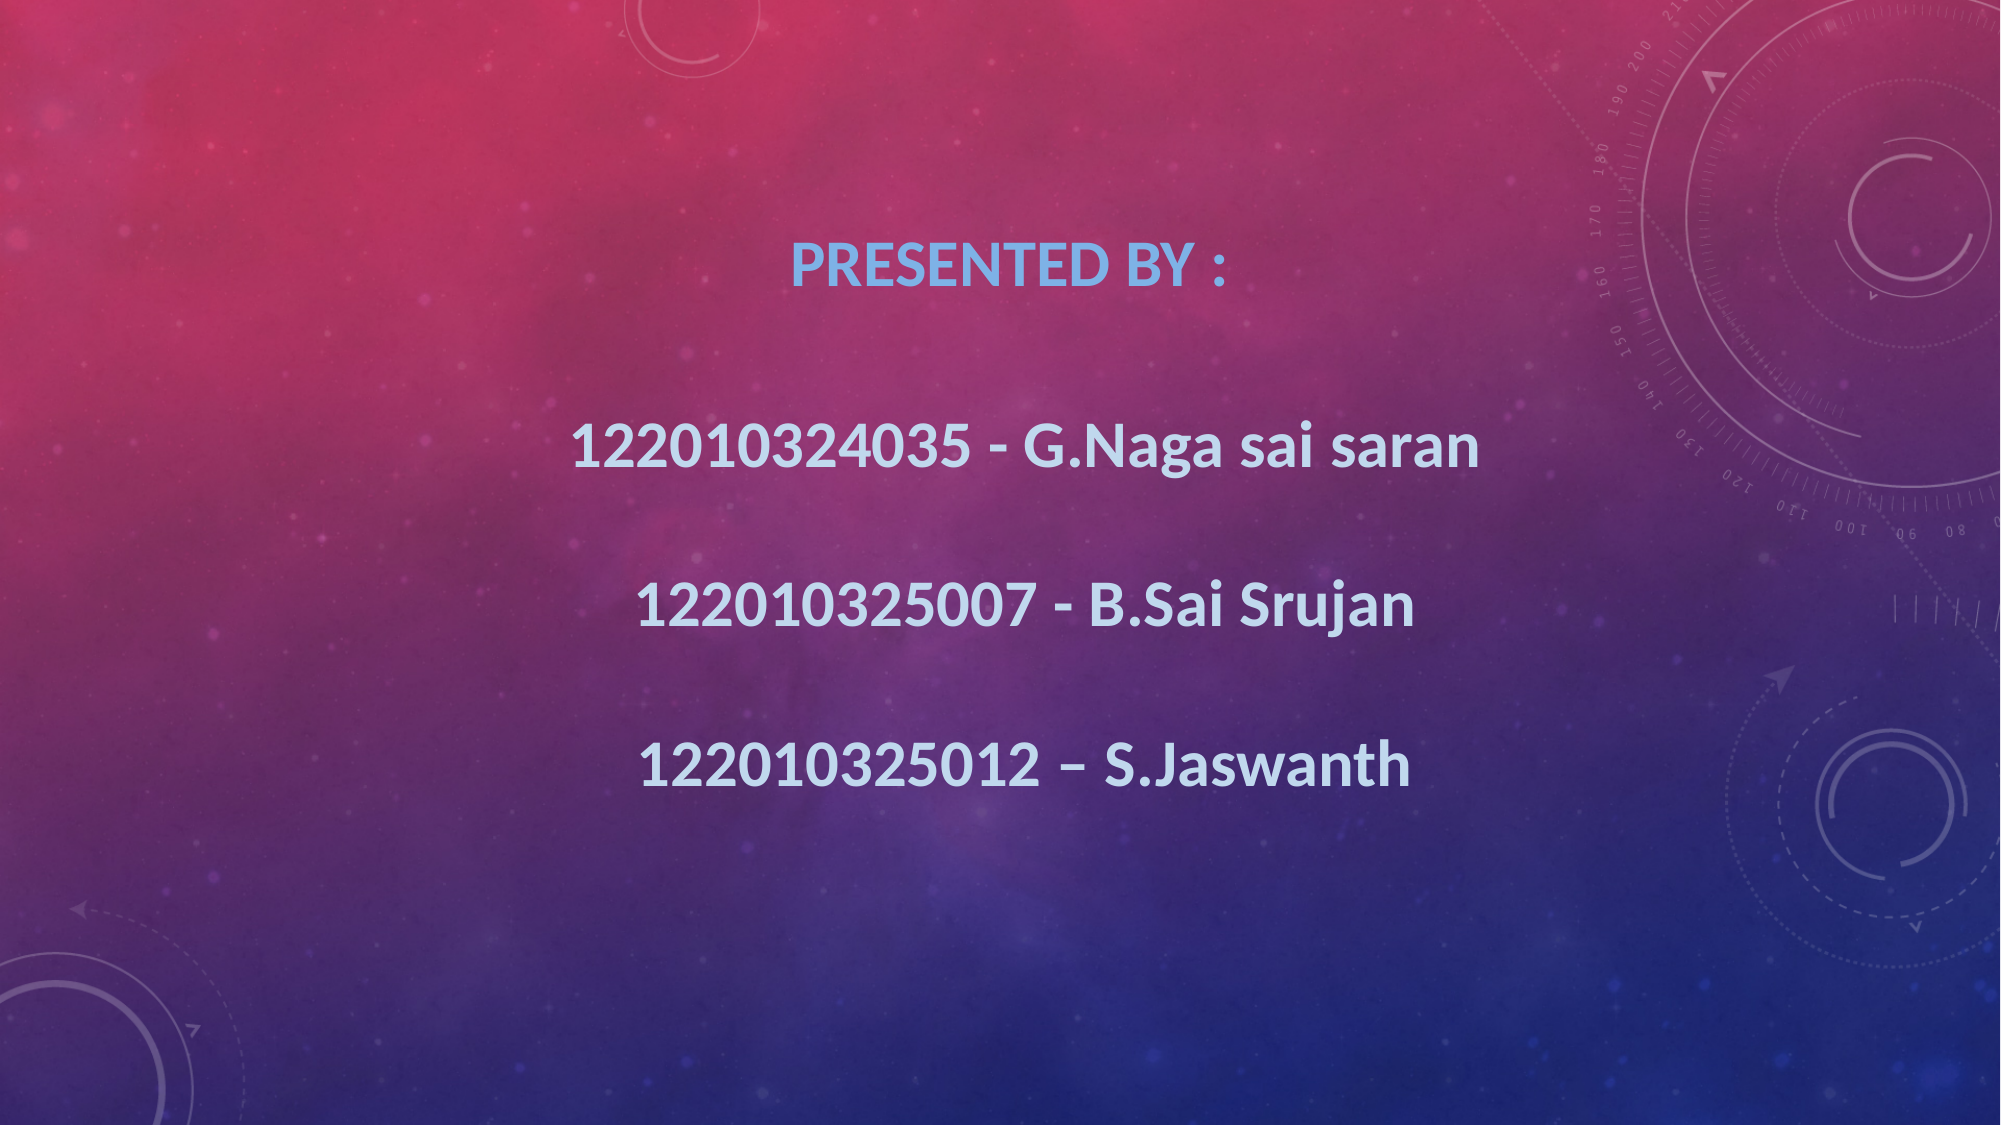

PRESENTED BY :
 122010324035 - G.Naga sai saran
 122010325007 - B.Sai Srujan
 122010325012 – S.Jaswanth